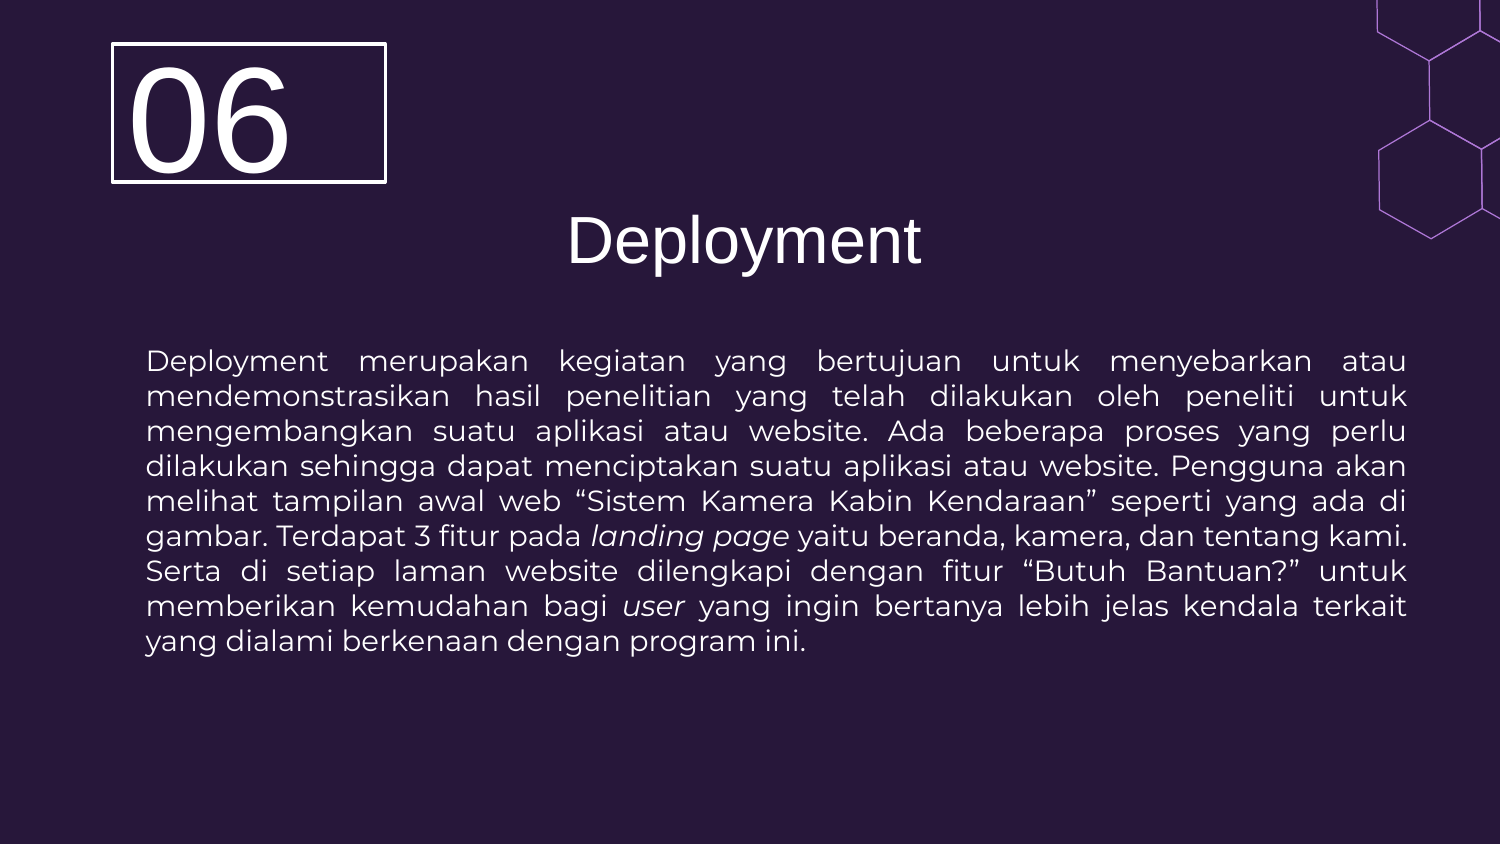

06
# Deployment
Deployment merupakan kegiatan yang bertujuan untuk menyebarkan atau mendemonstrasikan hasil penelitian yang telah dilakukan oleh peneliti untuk mengembangkan suatu aplikasi atau website. Ada beberapa proses yang perlu dilakukan sehingga dapat menciptakan suatu aplikasi atau website. Pengguna akan melihat tampilan awal web “Sistem Kamera Kabin Kendaraan” seperti yang ada di gambar. Terdapat 3 fitur pada landing page yaitu beranda, kamera, dan tentang kami. Serta di setiap laman website dilengkapi dengan fitur “Butuh Bantuan?” untuk memberikan kemudahan bagi user yang ingin bertanya lebih jelas kendala terkait yang dialami berkenaan dengan program ini.